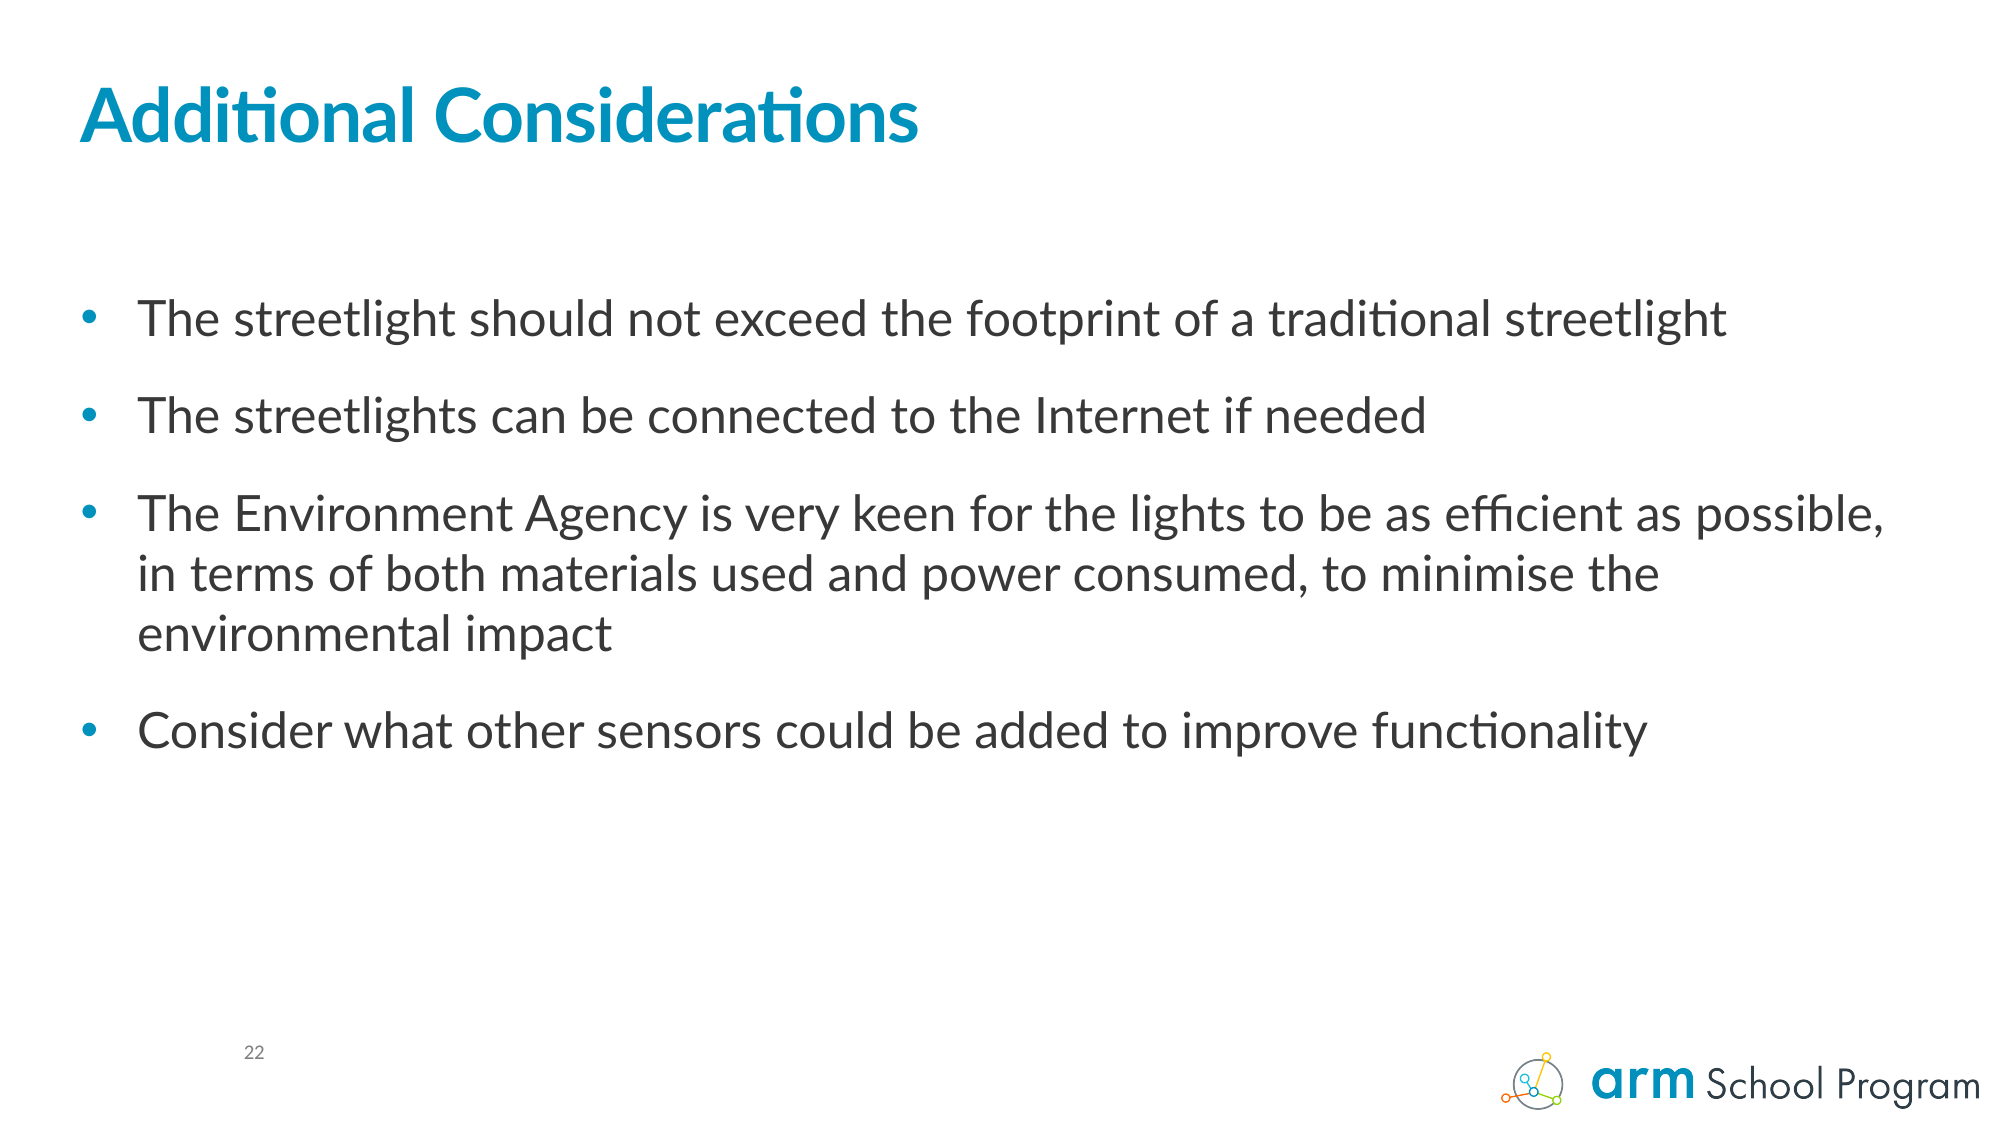

# Additional Considerations
The streetlight should not exceed the footprint of a traditional streetlight
The streetlights can be connected to the Internet if needed
The Environment Agency is very keen for the lights to be as efficient as possible, in terms of both materials used and power consumed, to minimise the environmental impact
Consider what other sensors could be added to improve functionality